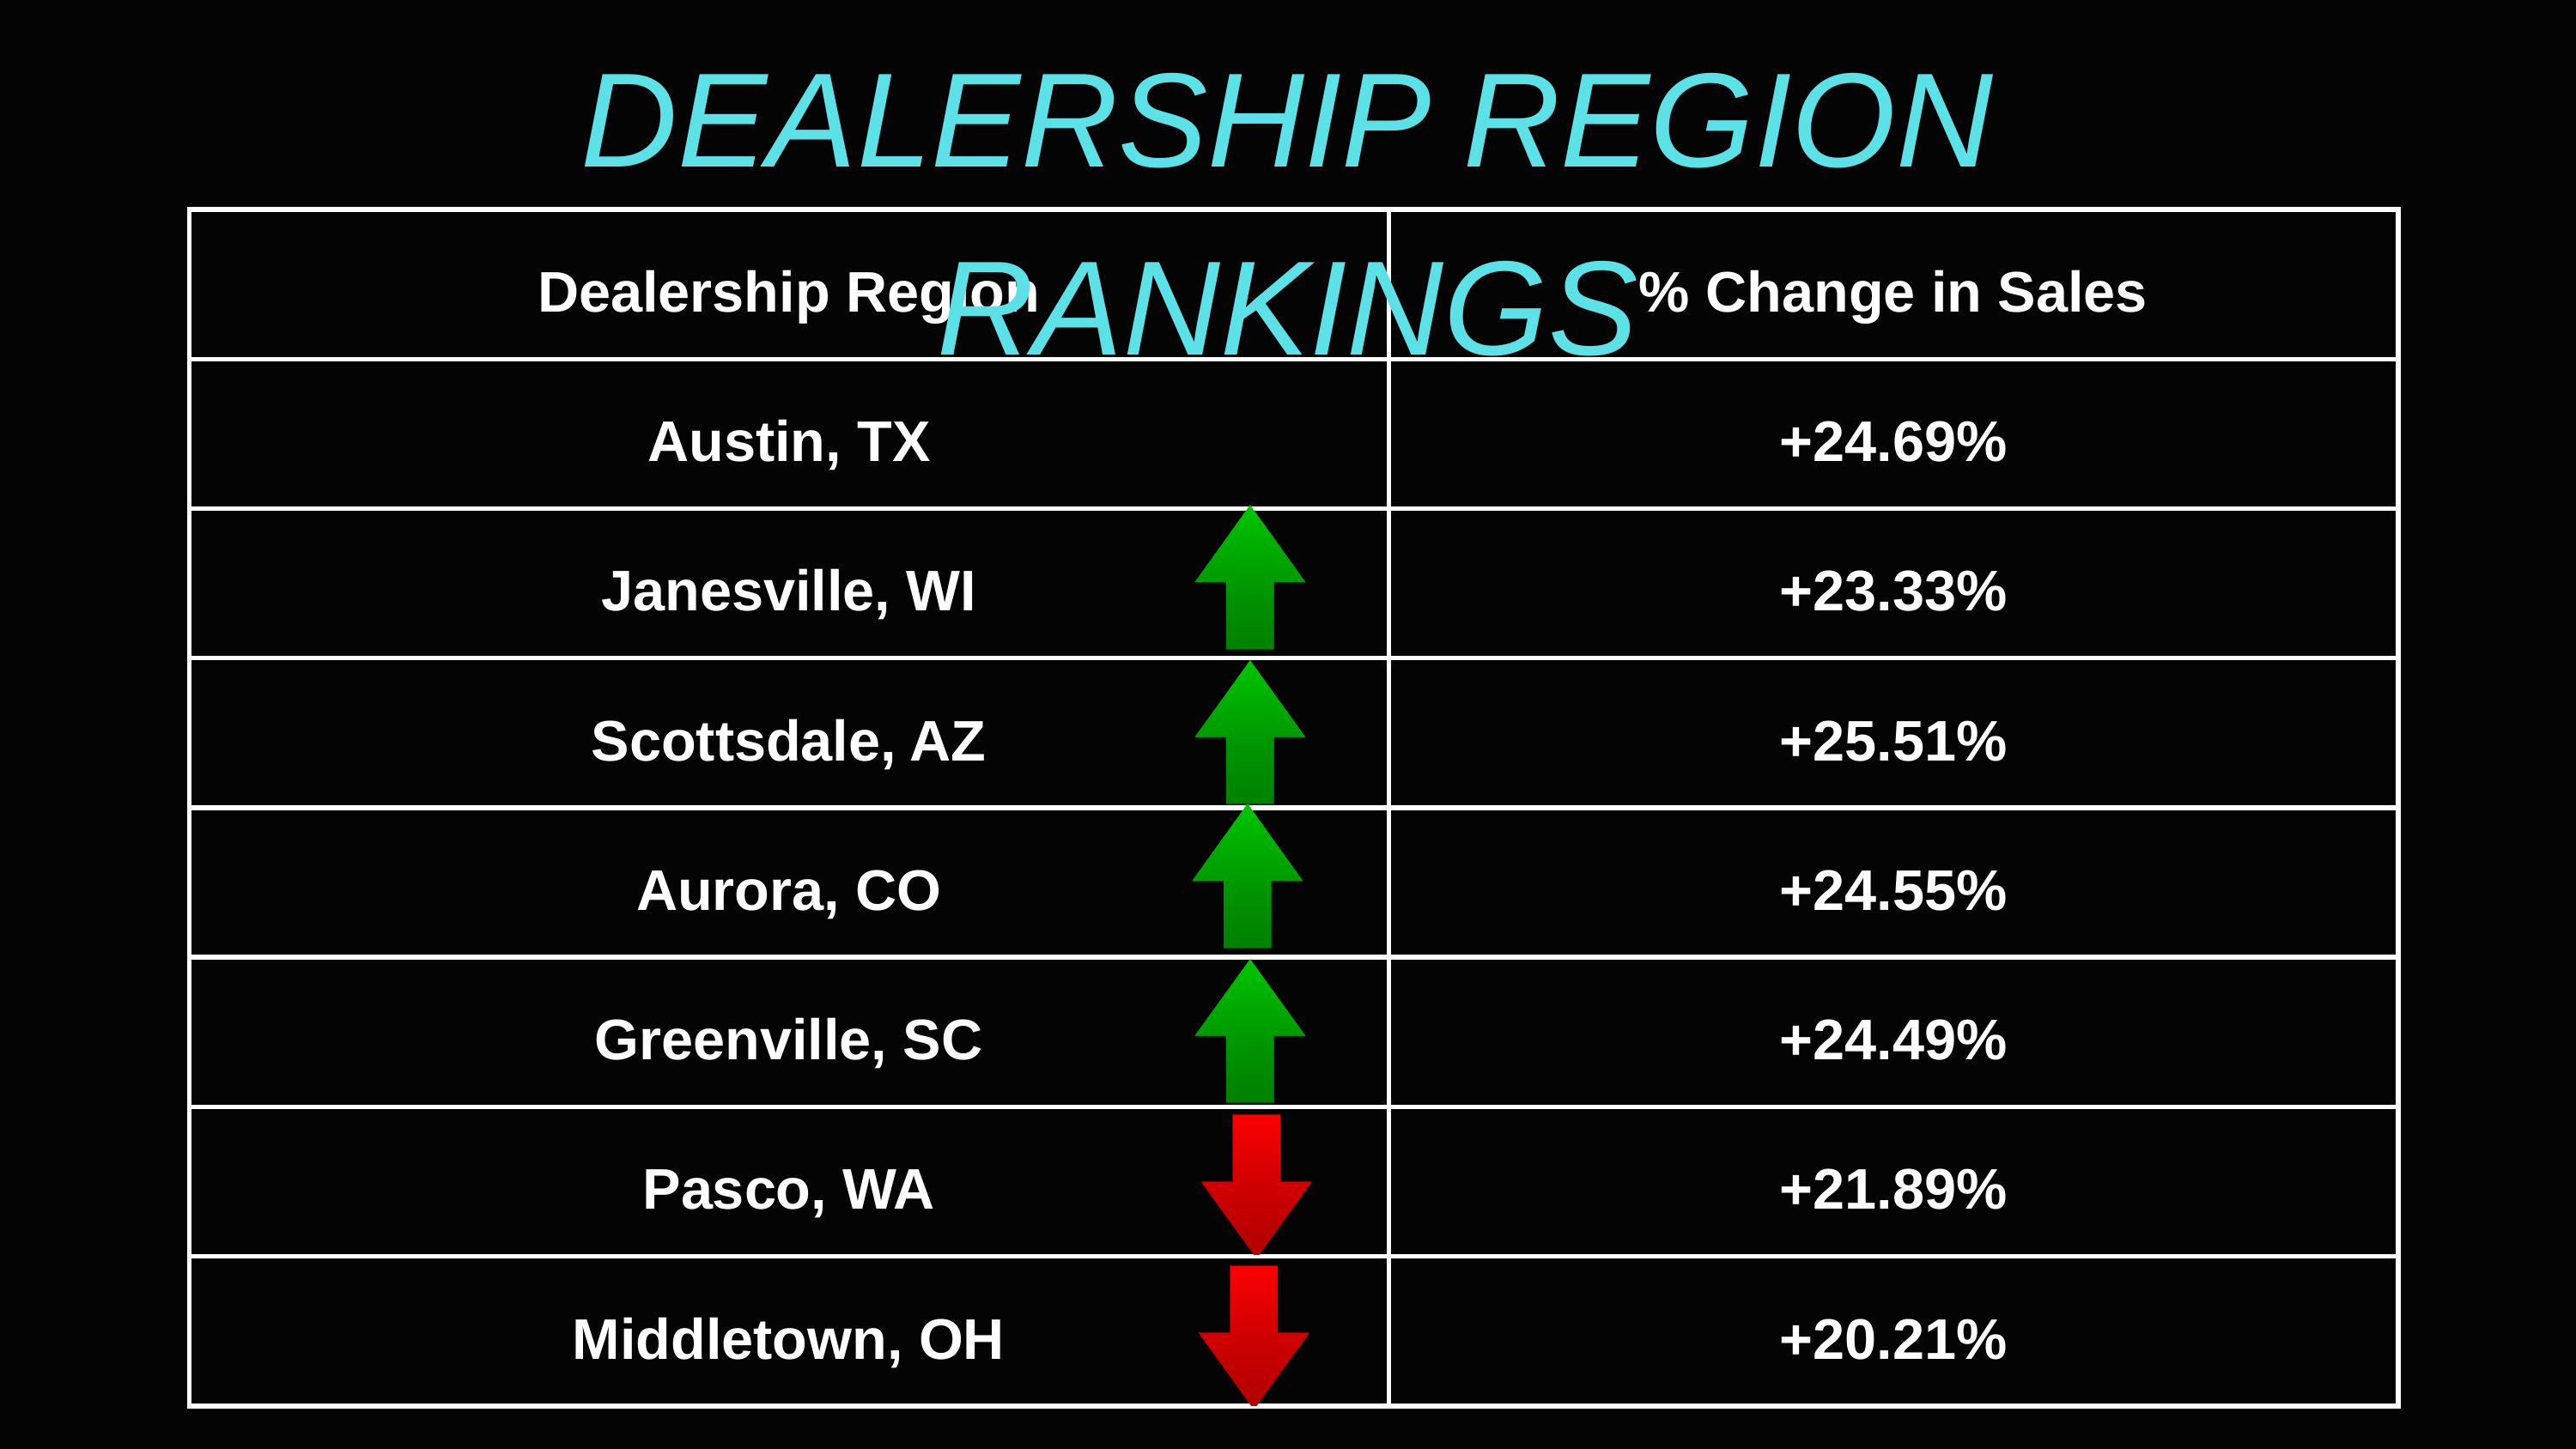

DEALERSHIP REGION RANKINGS
| Dealership Region | % Change in Sales |
| --- | --- |
| Austin, TX | +24.69% |
| Janesville, WI | +23.33% |
| Scottsdale, AZ | +25.51% |
| Aurora, CO | +24.55% |
| Greenville, SC | +24.49% |
| Pasco, WA | +21.89% |
| Middletown, OH | +20.21% |